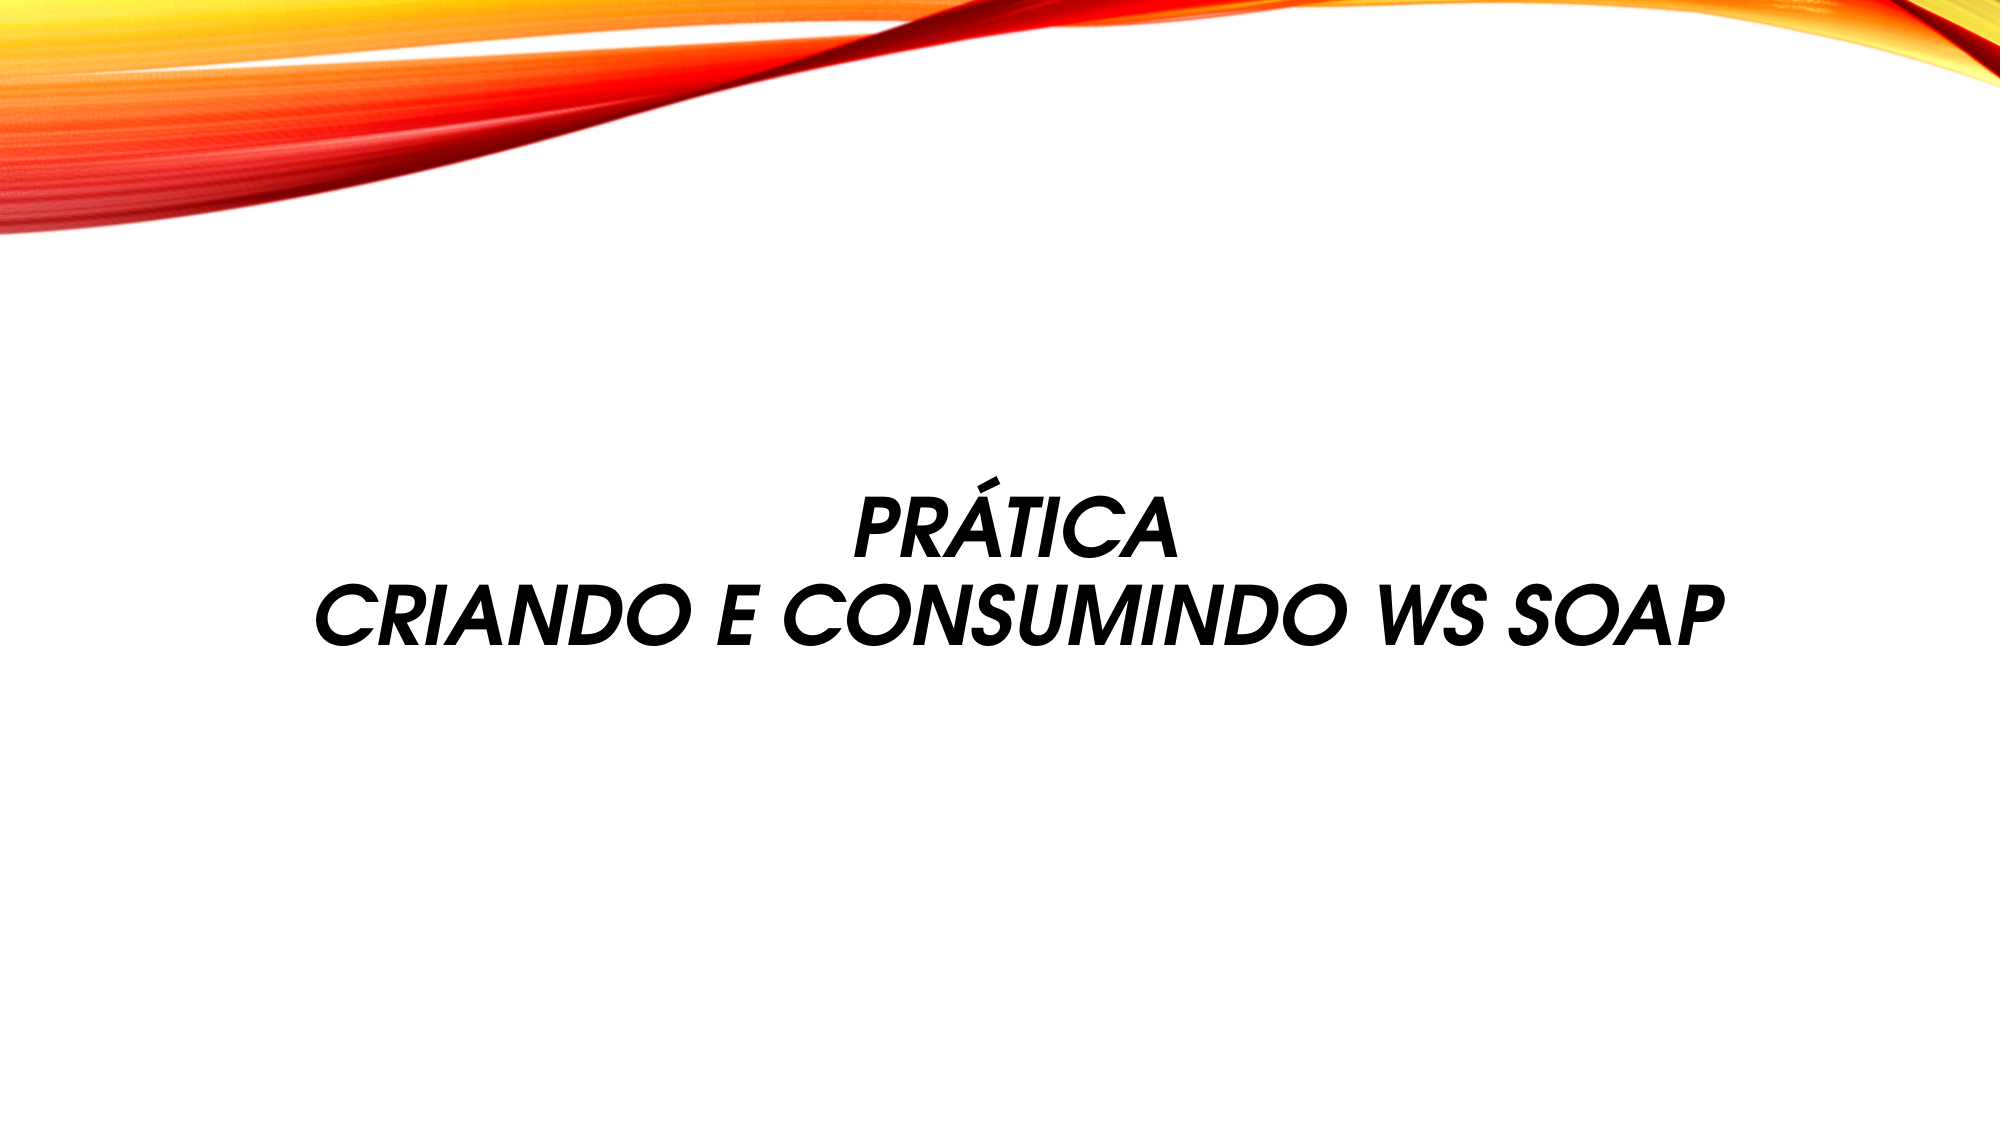

# prática Criando e consumindo ws soap